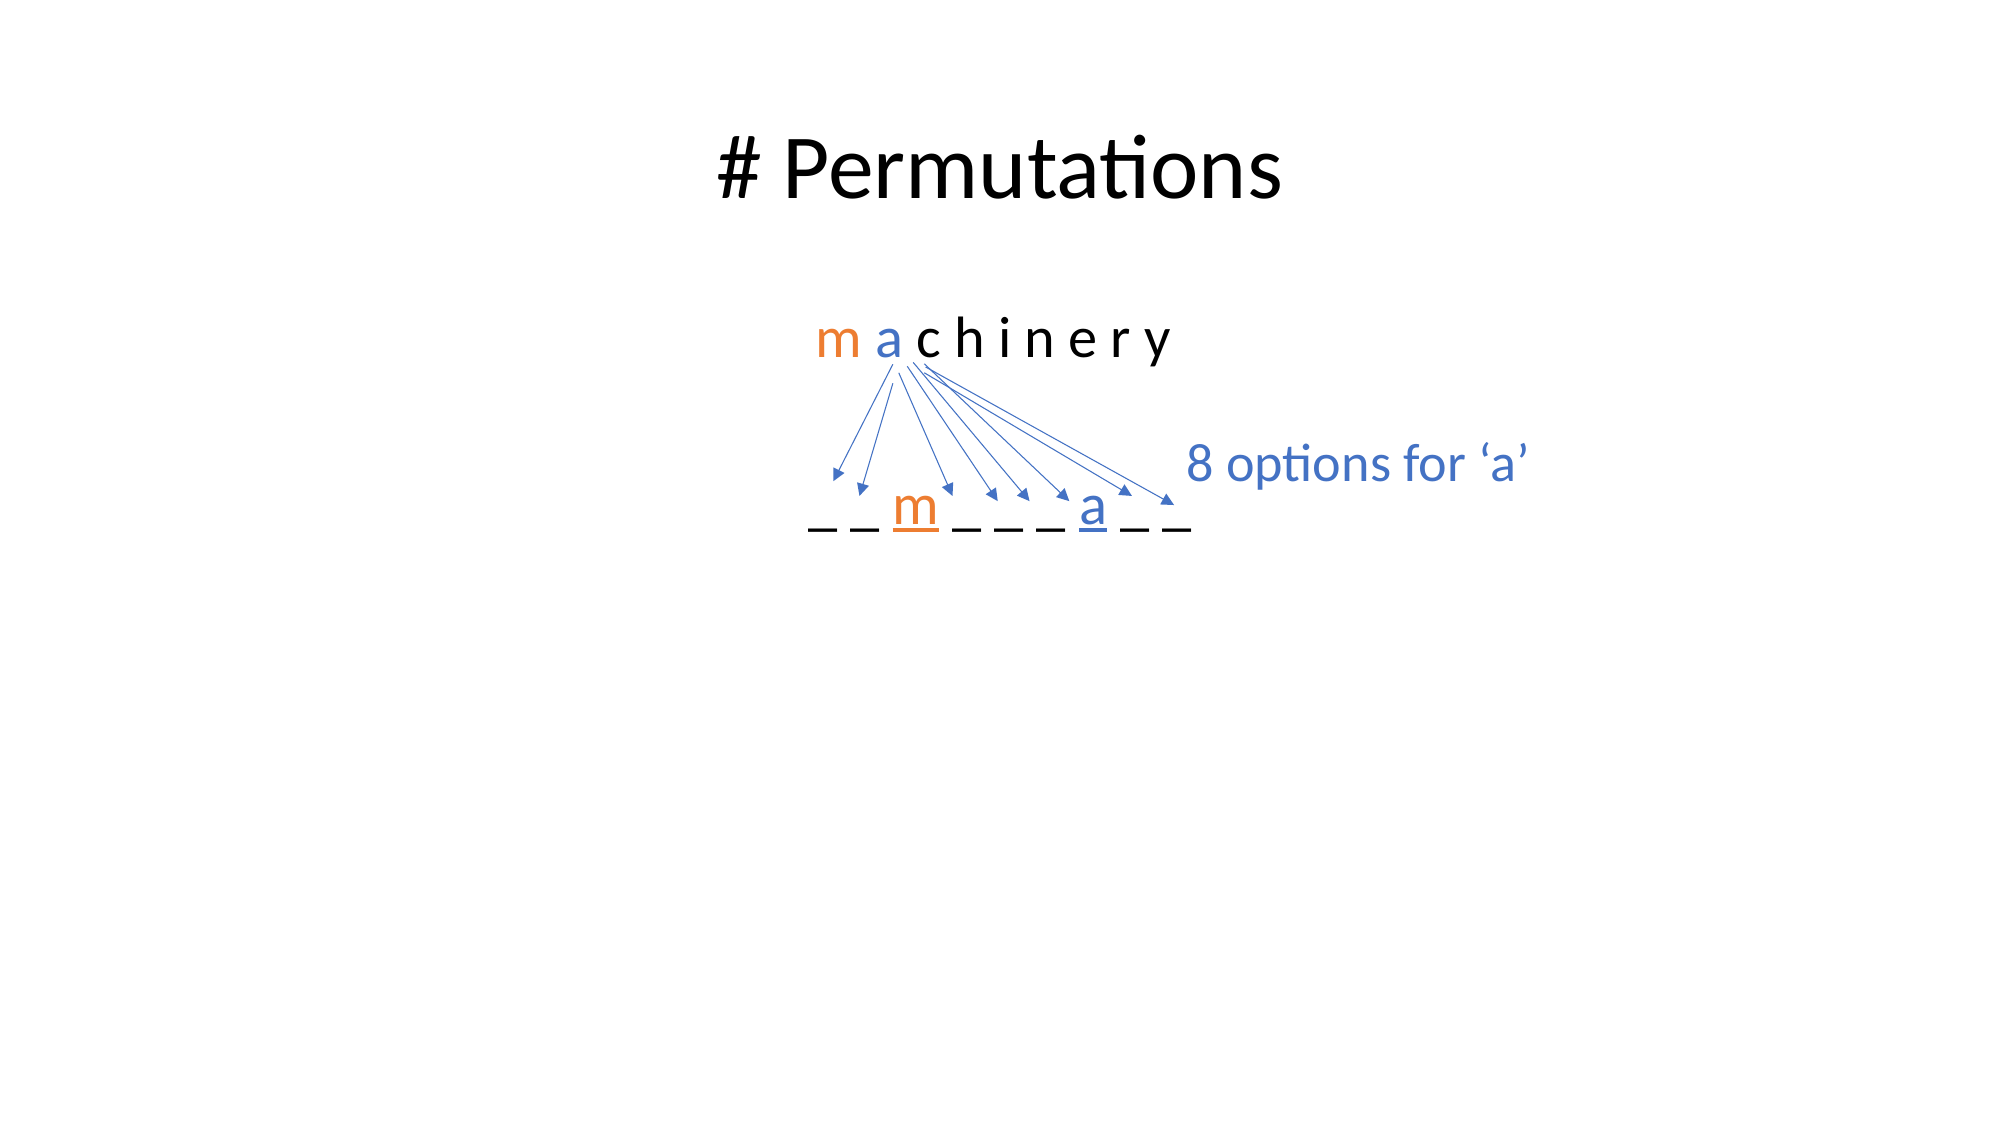

# # Permutations
m a c h i n e r y

_ _ m _ _ _ a _ _
8 options for ‘a’